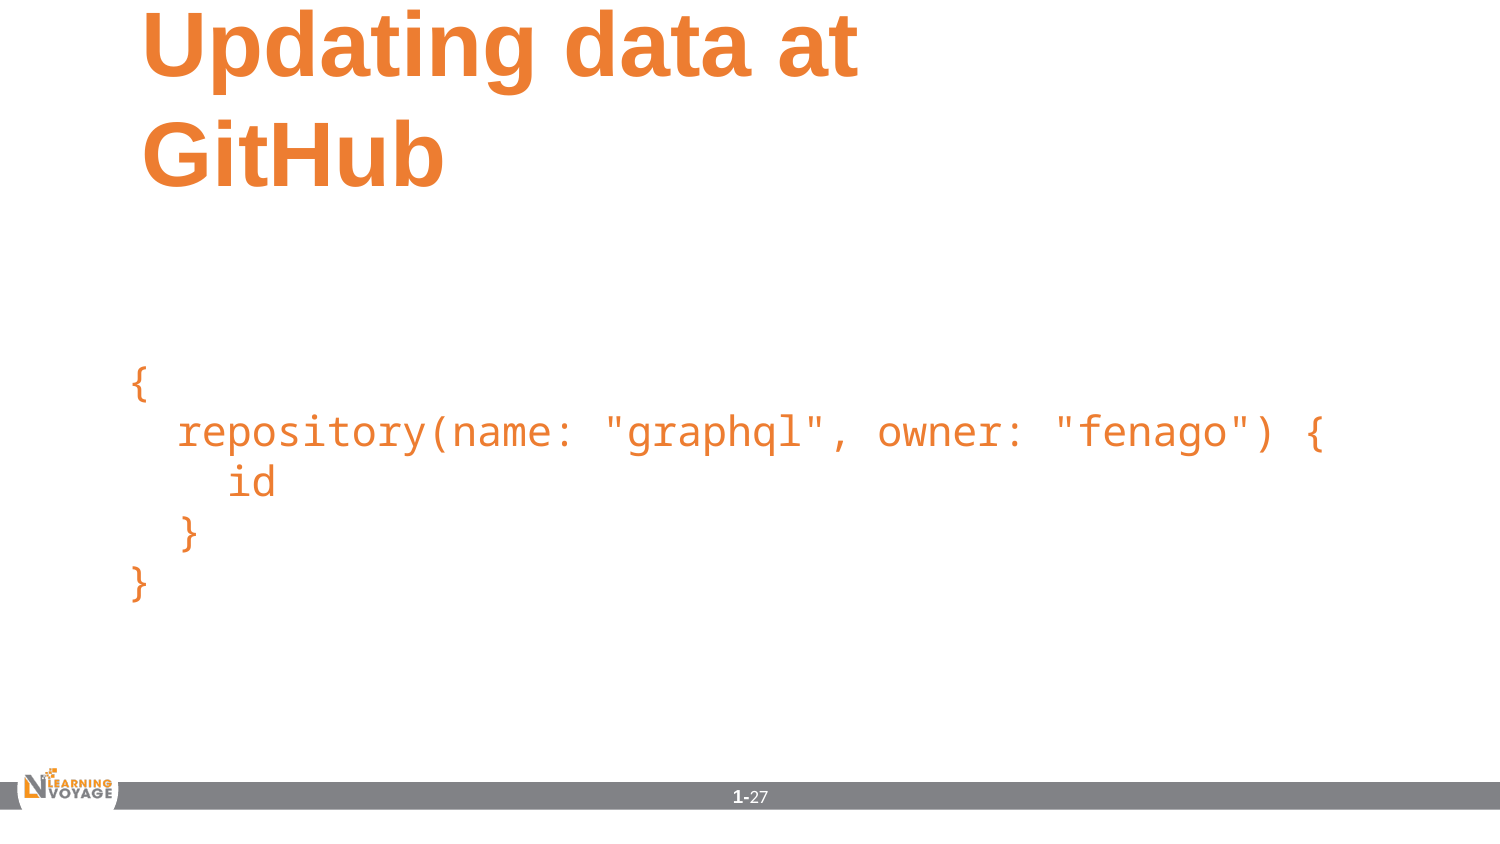

Updating data at GitHub
{
  repository(name: "graphql", owner: "fenago") {
    id
  }
}
1-27